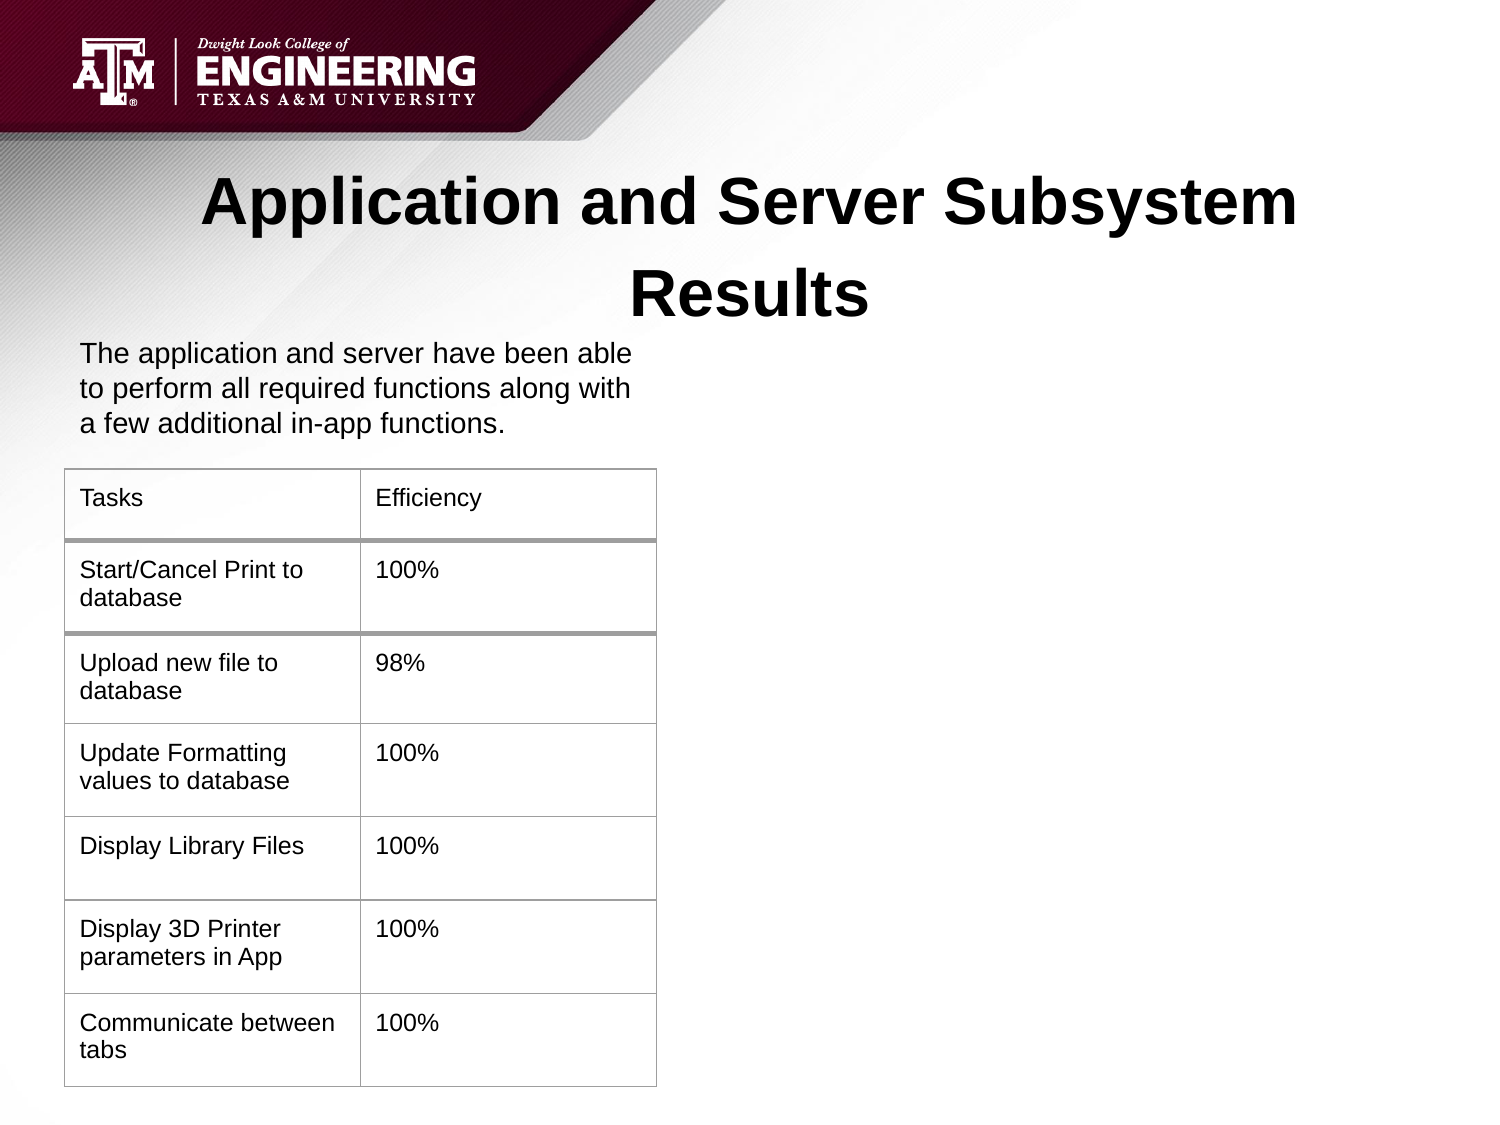

Application and Server Subsystem Results
The application and server have been able to perform all required functions along with a few additional in-app functions.
| Tasks | Efficiency |
| --- | --- |
| Start/Cancel Print to database | 100% |
| Upload new file to database | 98% |
| Update Formatting values to database | 100% |
| Display Library Files | 100% |
| Display 3D Printer parameters in App | 100% |
| Communicate between tabs | 100% |